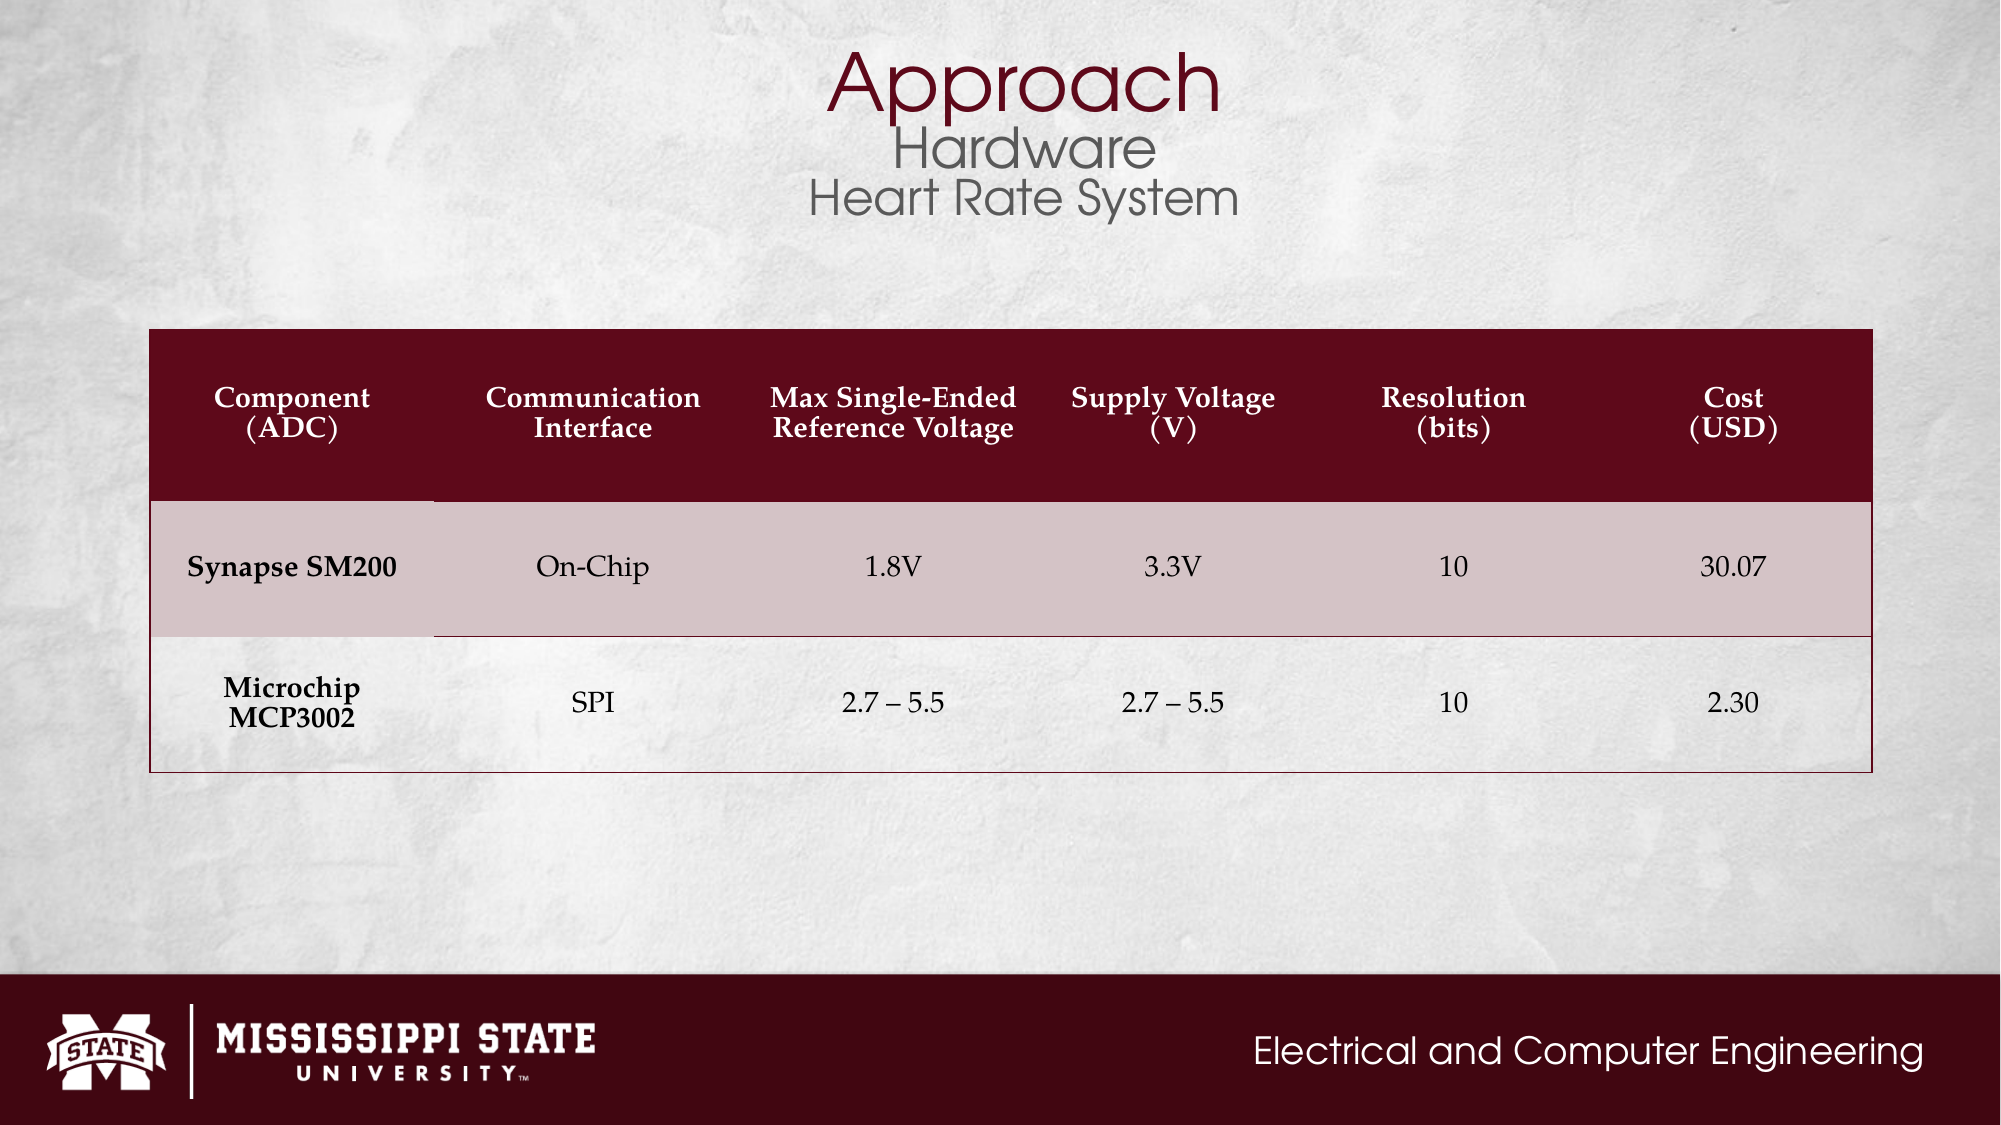

# Approach Hardware Heart Rate System
| Component (ADC) | Communication Interface | Max Single-Ended Reference Voltage | Supply Voltage (V) | Resolution (bits) | Cost (USD) |
| --- | --- | --- | --- | --- | --- |
| Synapse SM200 | On-Chip | 1.8V | 3.3V | 10 | 30.07 |
| Microchip MCP3002 | SPI | 2.7 – 5.5 | 2.7 – 5.5 | 10 | 2.30 |